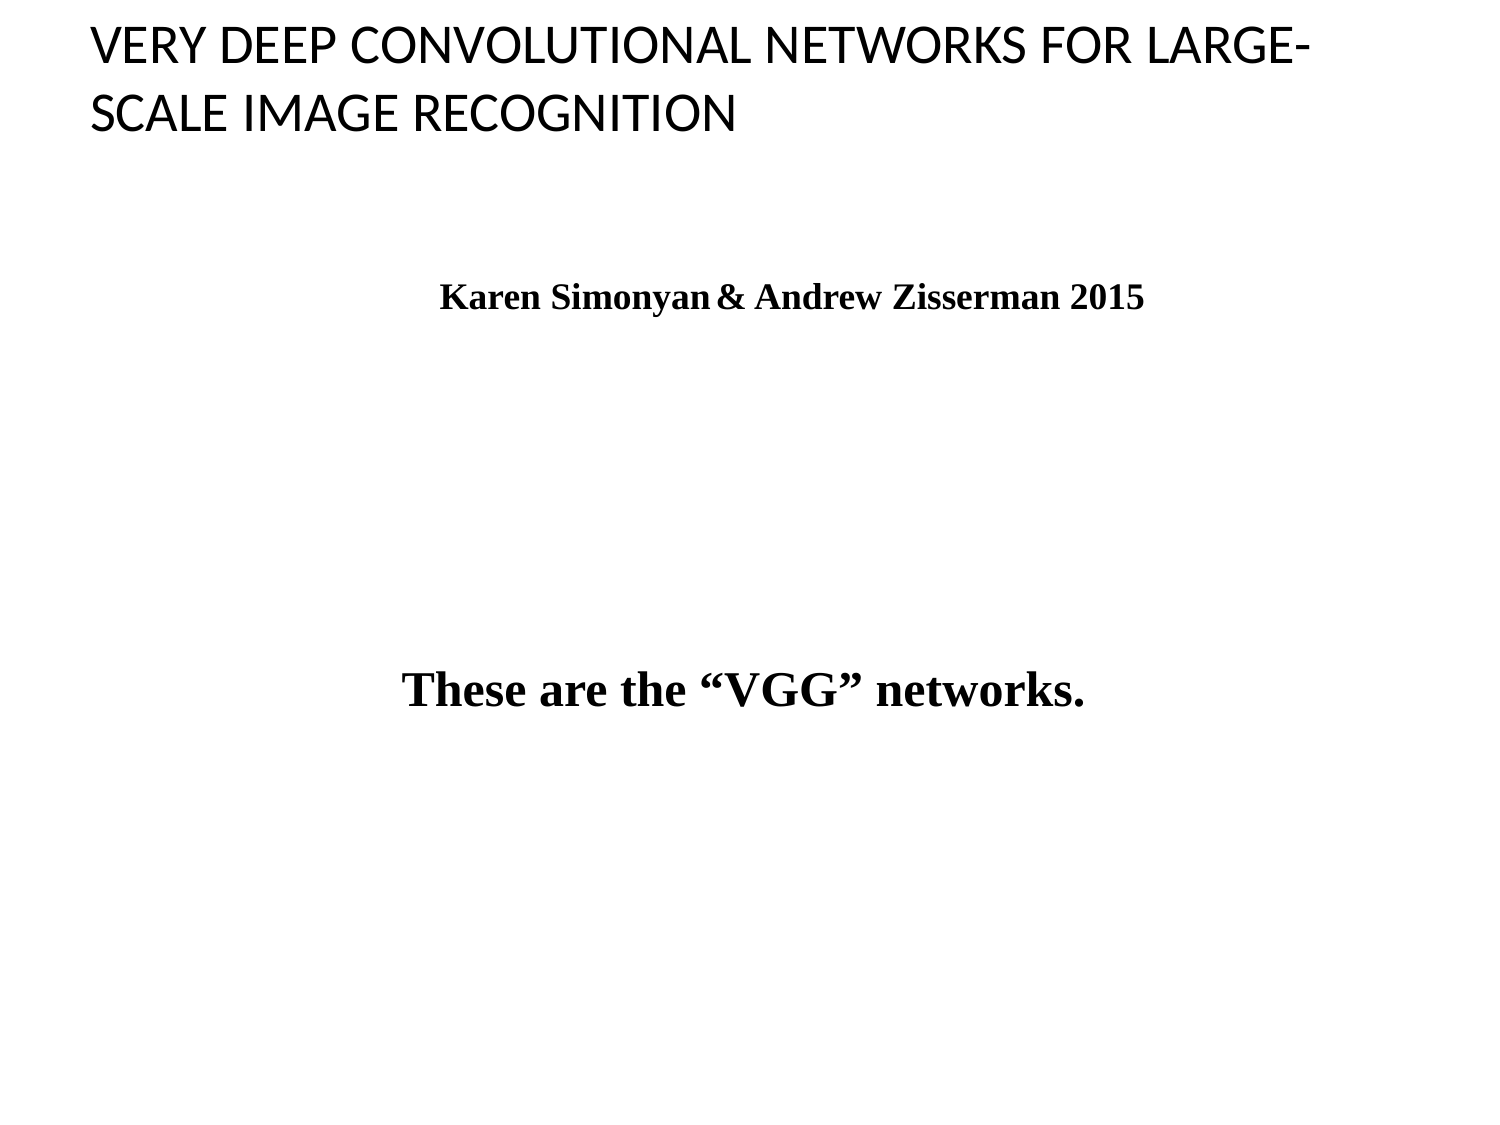

# VERY DEEP CONVOLUTIONAL NETWORKS FOR LARGE-SCALE IMAGE RECOGNITION
Karen Simonyan & Andrew Zisserman 2015
These are the “VGG” networks.